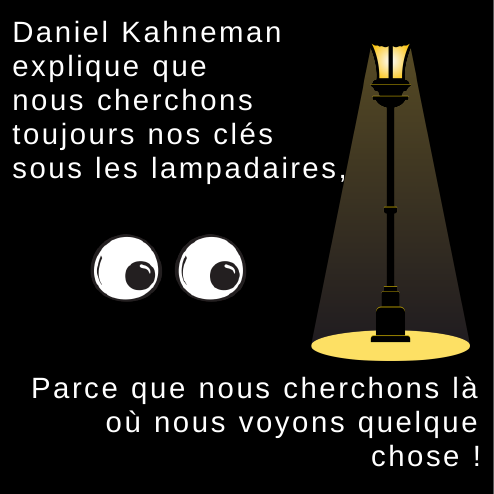

Daniel Kahneman explique que
nous cherchons toujours nos clés
sous les lampadaires,

Parce que nous cherchons là où nous voyons quelque chose !